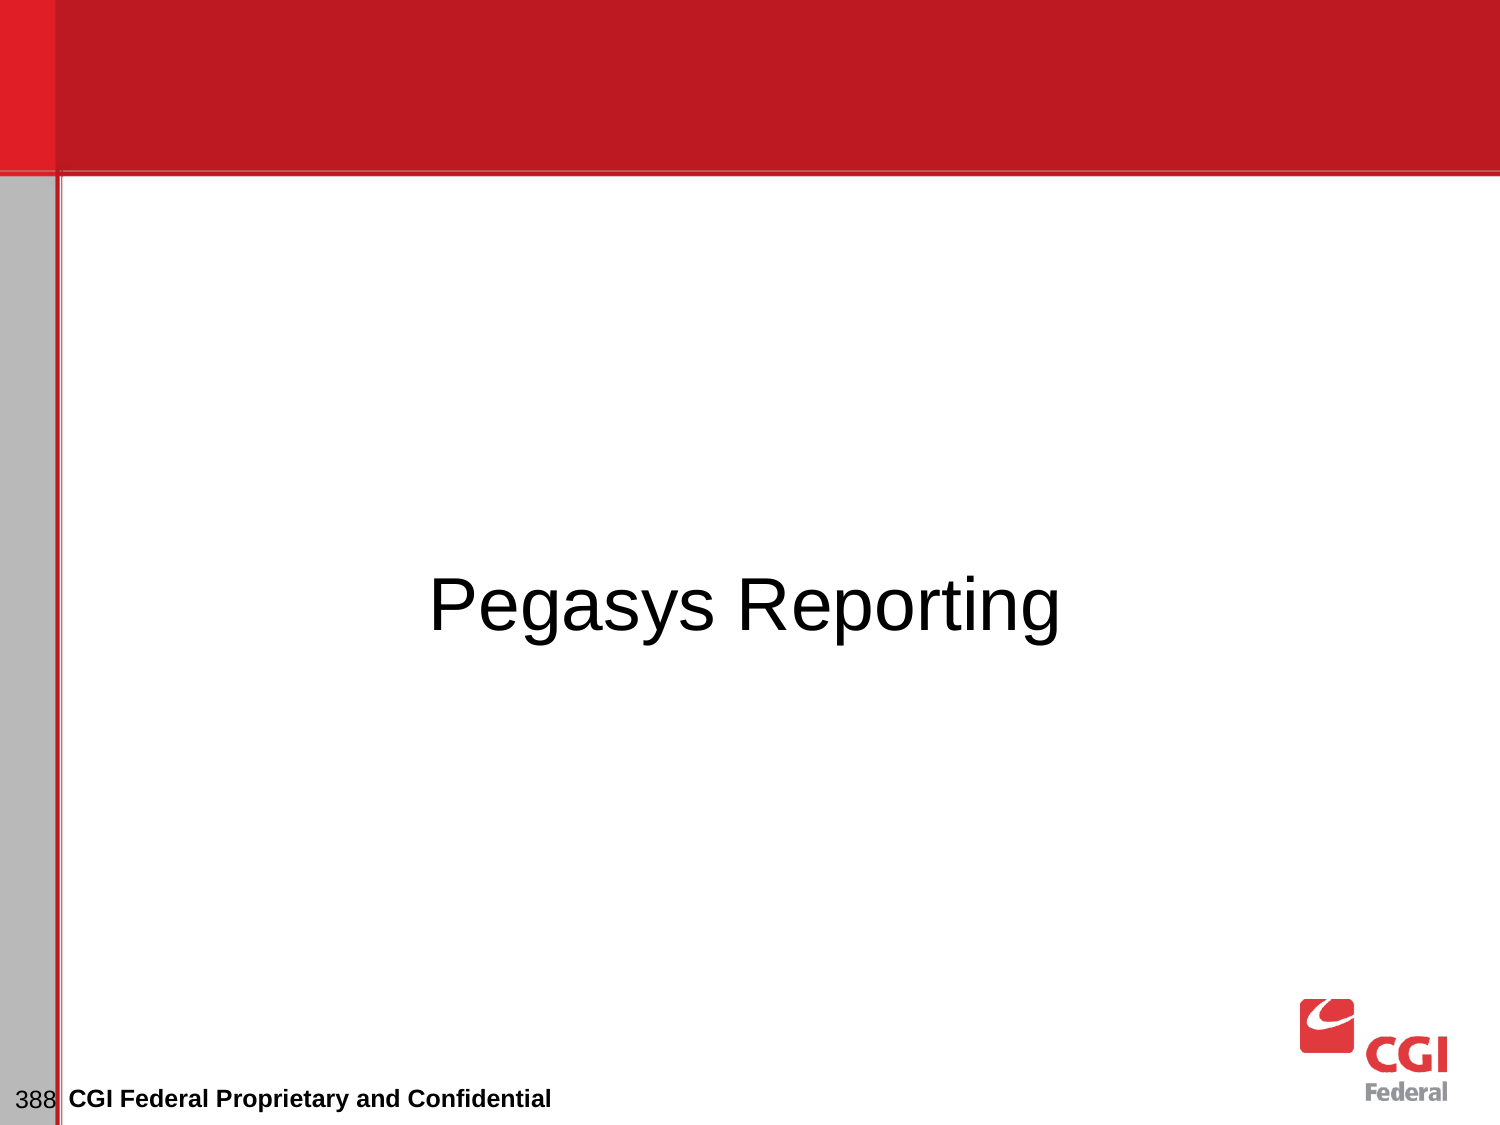

Pegasys Reporting
# Dunning
CGI Federal Proprietary and Confidential
388